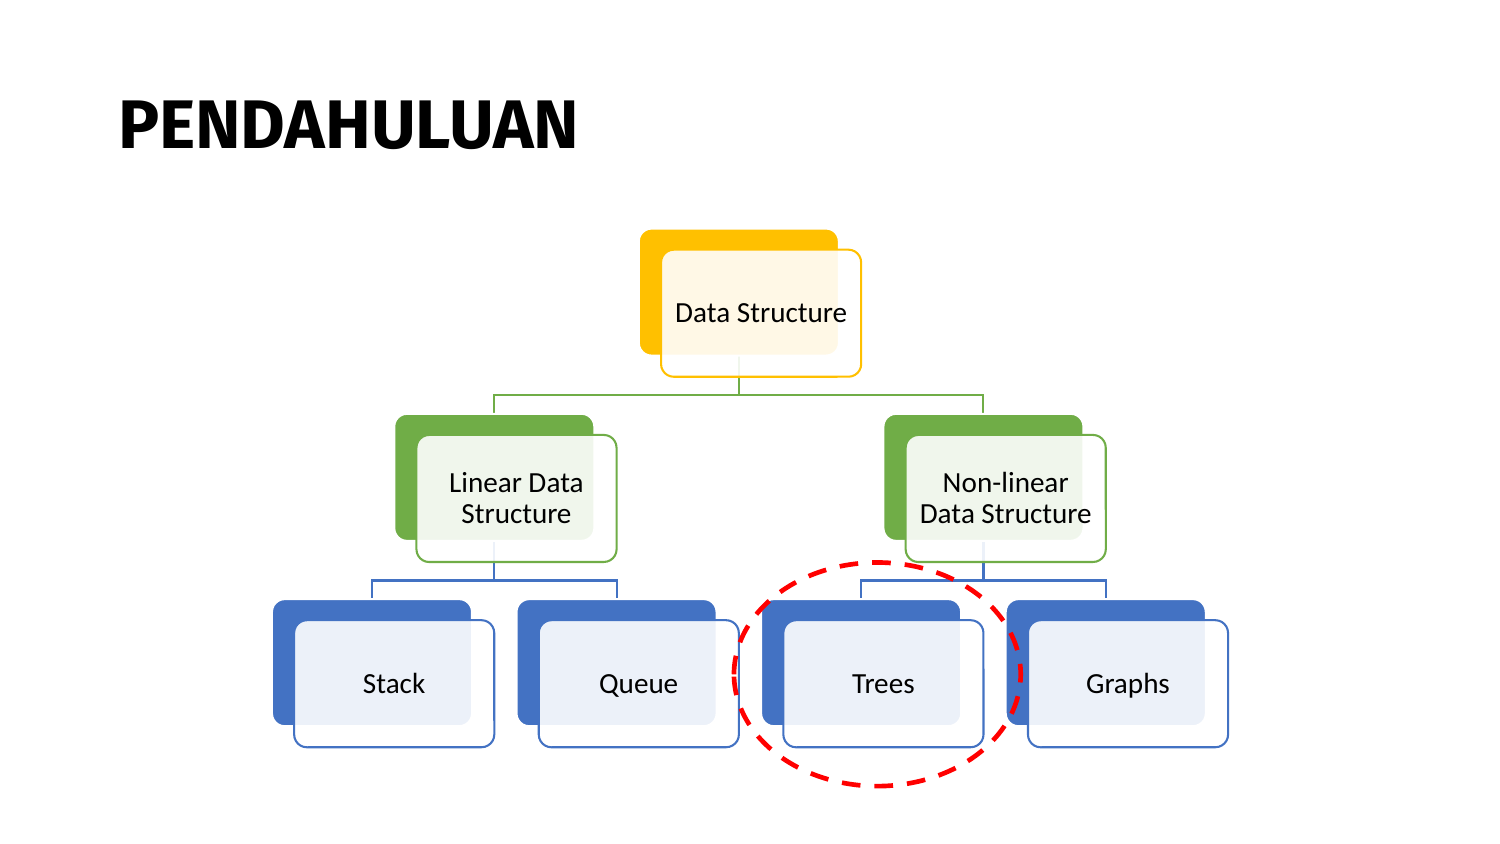

# PENDAHULUAN

Data Structure

Linear Data Structure
Non-linear Data Structure

Stack
Queue
Trees
Graphs